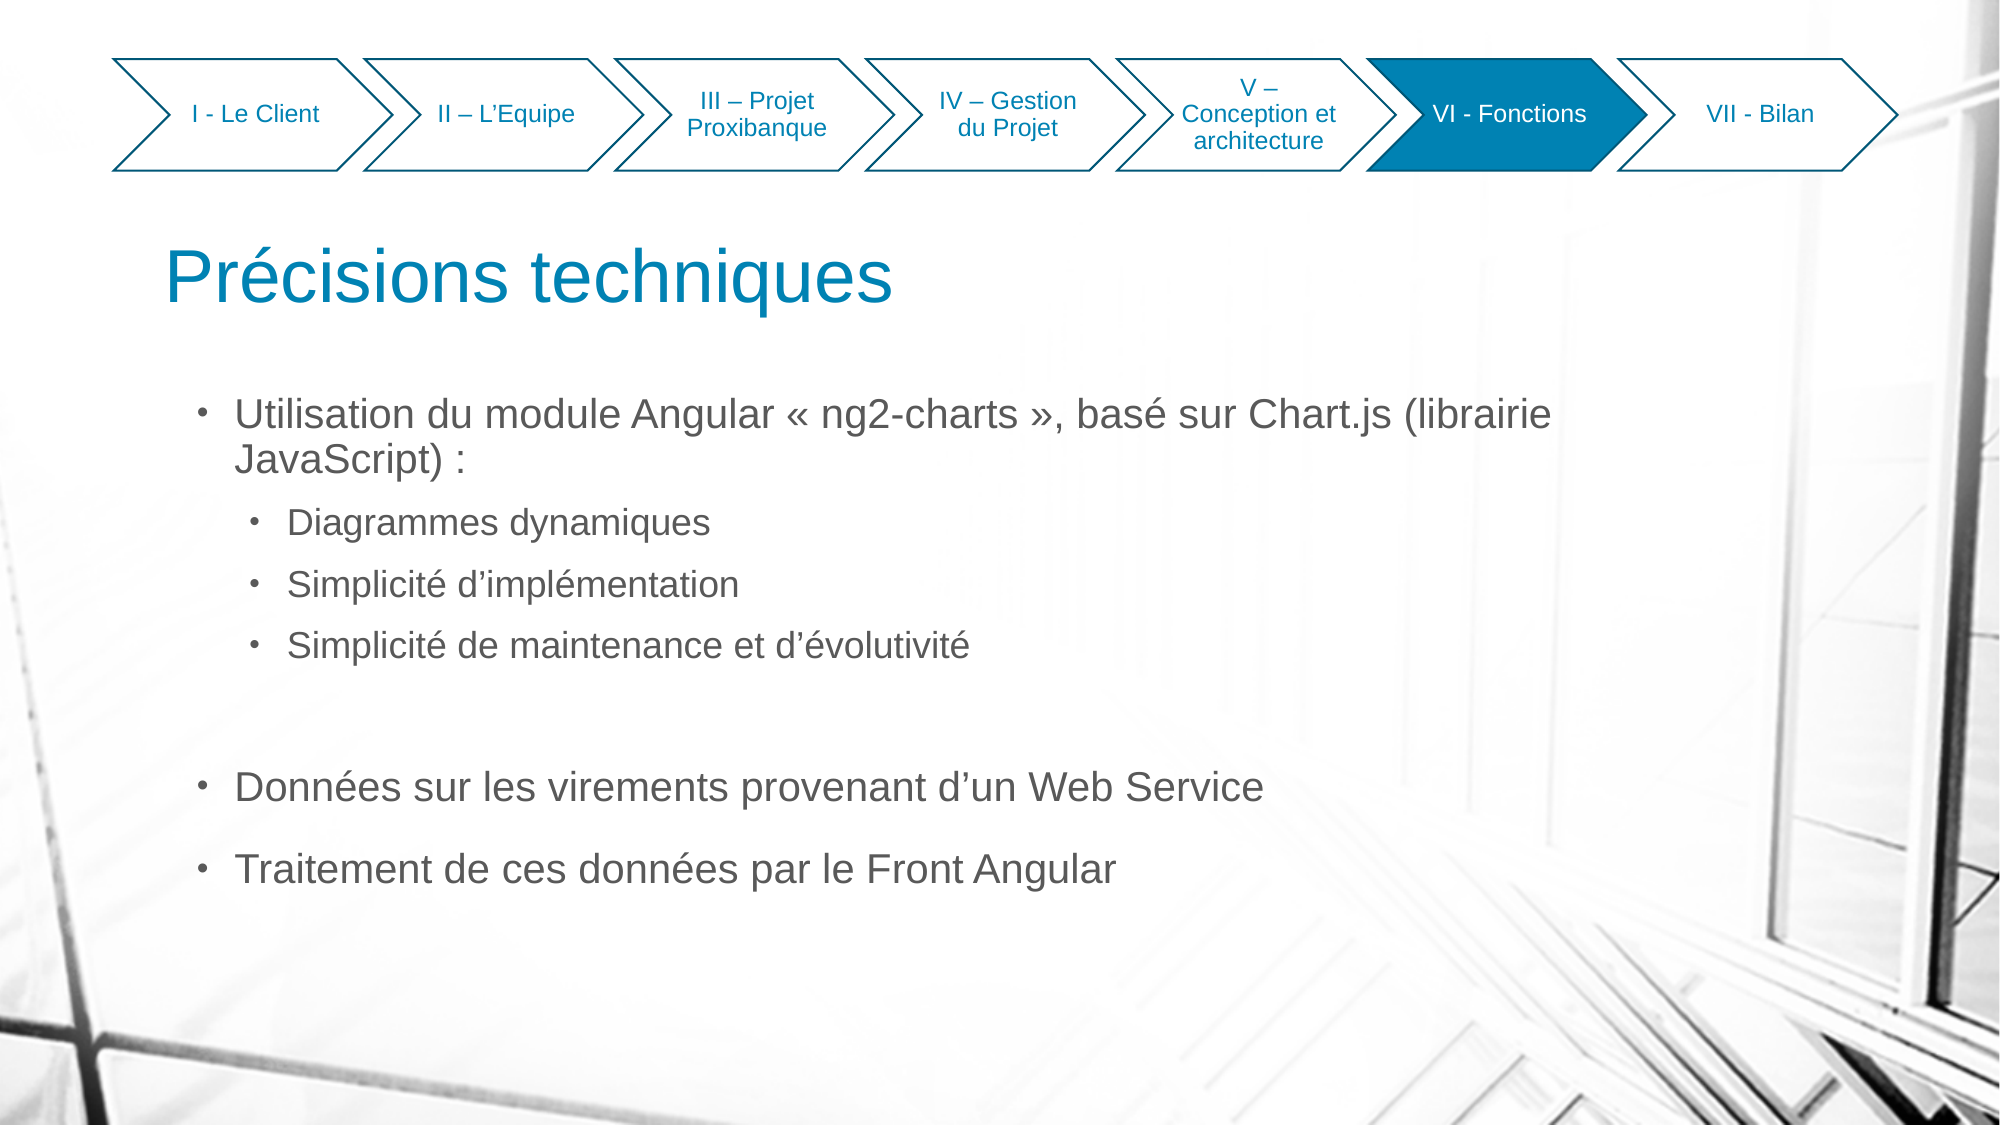

I - Le Client
II – L’Equipe
III – Projet Proxibanque
IV – Gestion du Projet
V – Conception et architecture
VI - Fonctions
VII - Bilan
# Précisions techniques
Utilisation du module Angular « ng2-charts », basé sur Chart.js (librairie JavaScript) :
Diagrammes dynamiques
Simplicité d’implémentation
Simplicité de maintenance et d’évolutivité

Données sur les virements provenant d’un Web Service
Traitement de ces données par le Front Angular